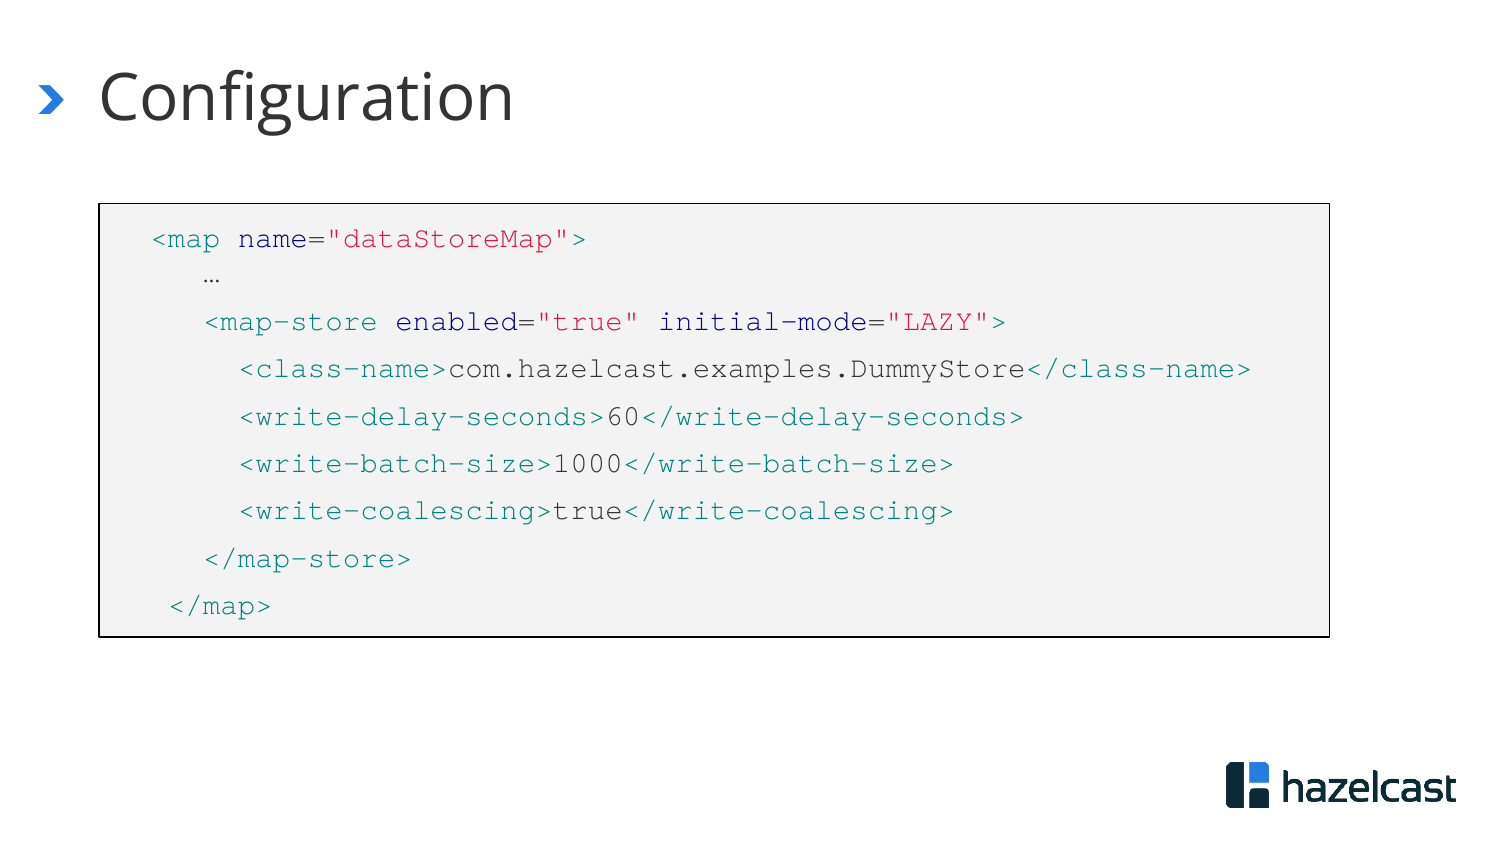

# Configuration
 <map name="dataStoreMap">
    …
    <map-store enabled="true" initial-mode="LAZY">
      <class-name>com.hazelcast.examples.DummyStore</class-name>
      <write-delay-seconds>60</write-delay-seconds>
      <write-batch-size>1000</write-batch-size>
      <write-coalescing>true</write-coalescing>
    </map-store>
  </map>